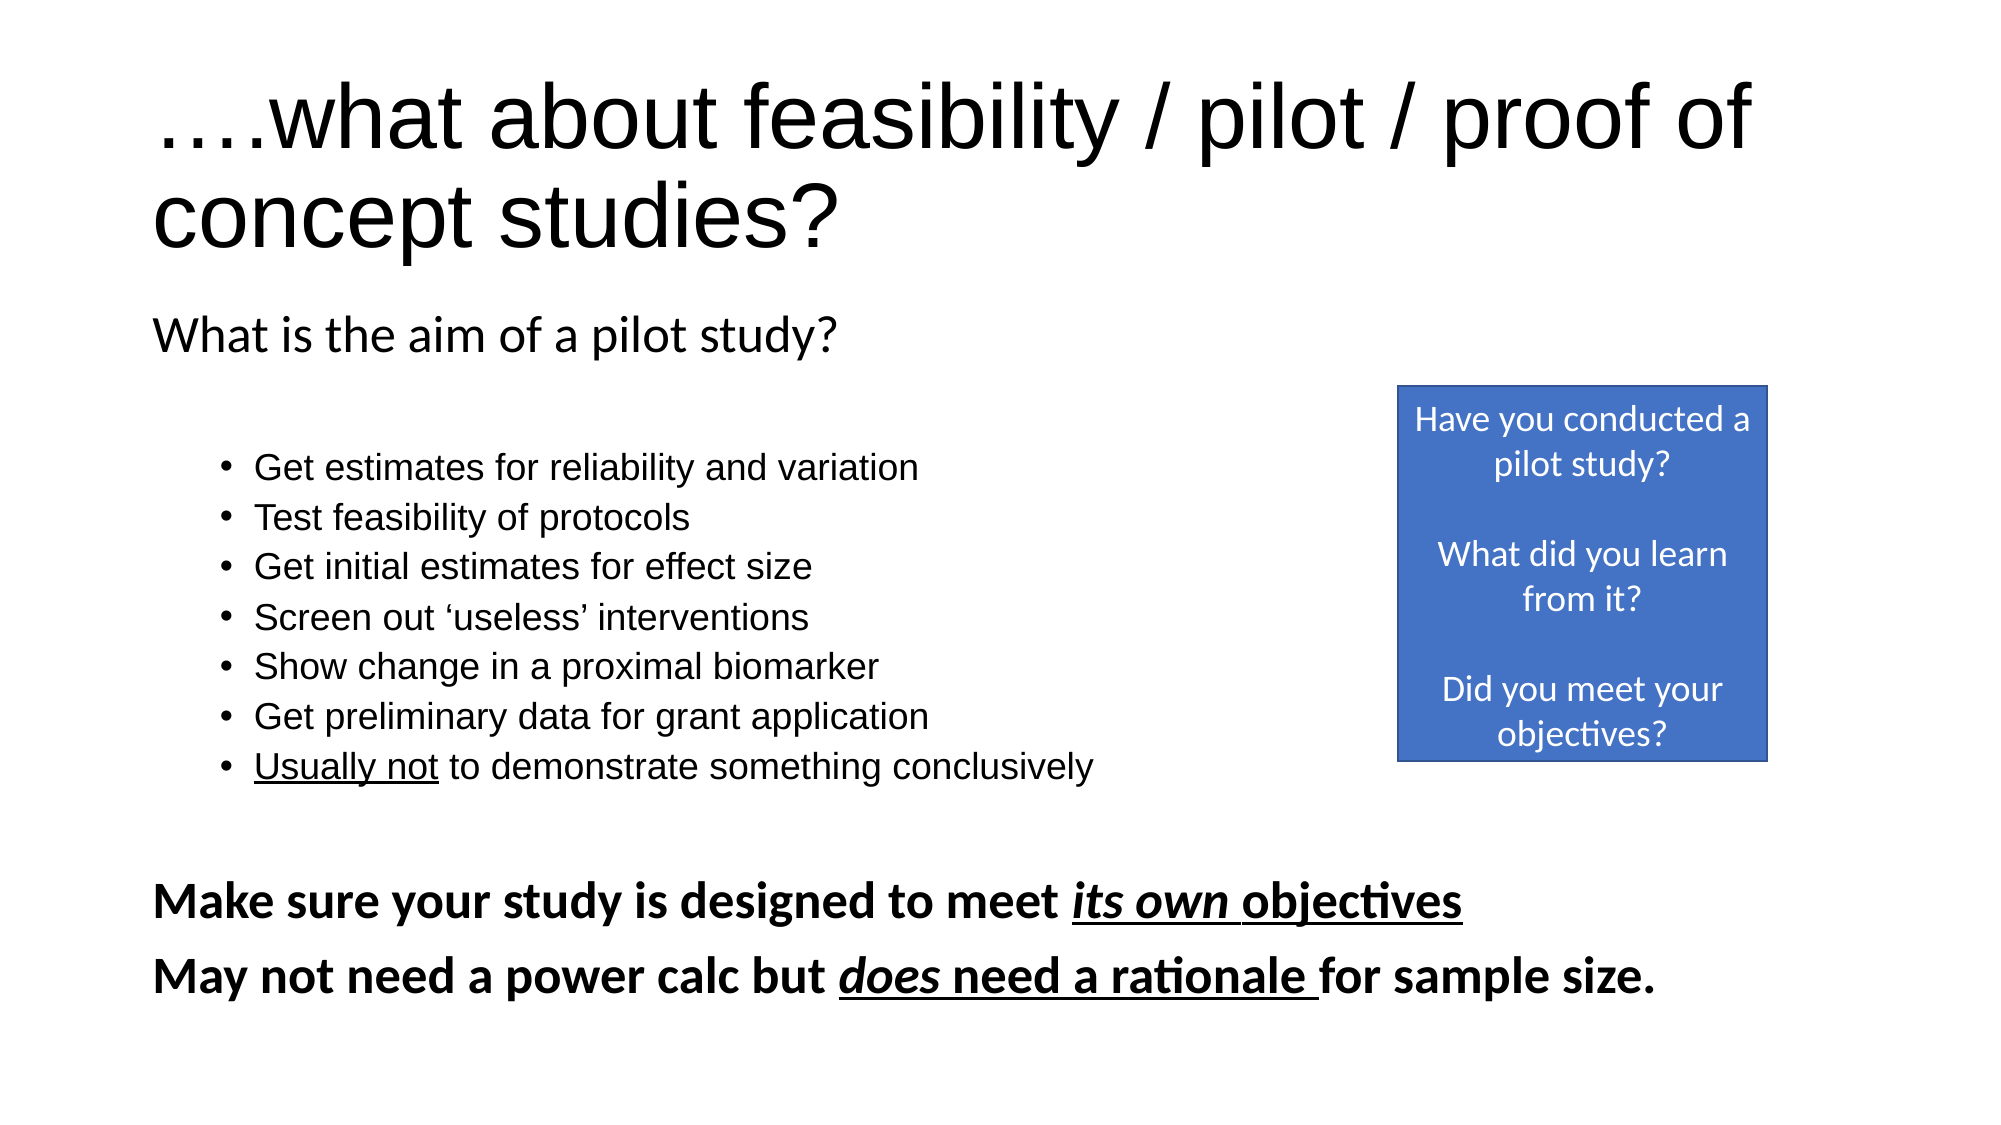

# ….what about feasibility / pilot / proof of concept studies?
What is the aim of a pilot study?

Get estimates for reliability and variation
Test feasibility of protocols
Get initial estimates for effect size
Screen out ‘useless’ interventions
Show change in a proximal biomarker
Get preliminary data for grant application
Usually not to demonstrate something conclusively

Make sure your study is designed to meet its own objectives
May not need a power calc but does need a rationale for sample size.
Have you conducted a pilot study?

What did you learn from it?

Did you meet your objectives?